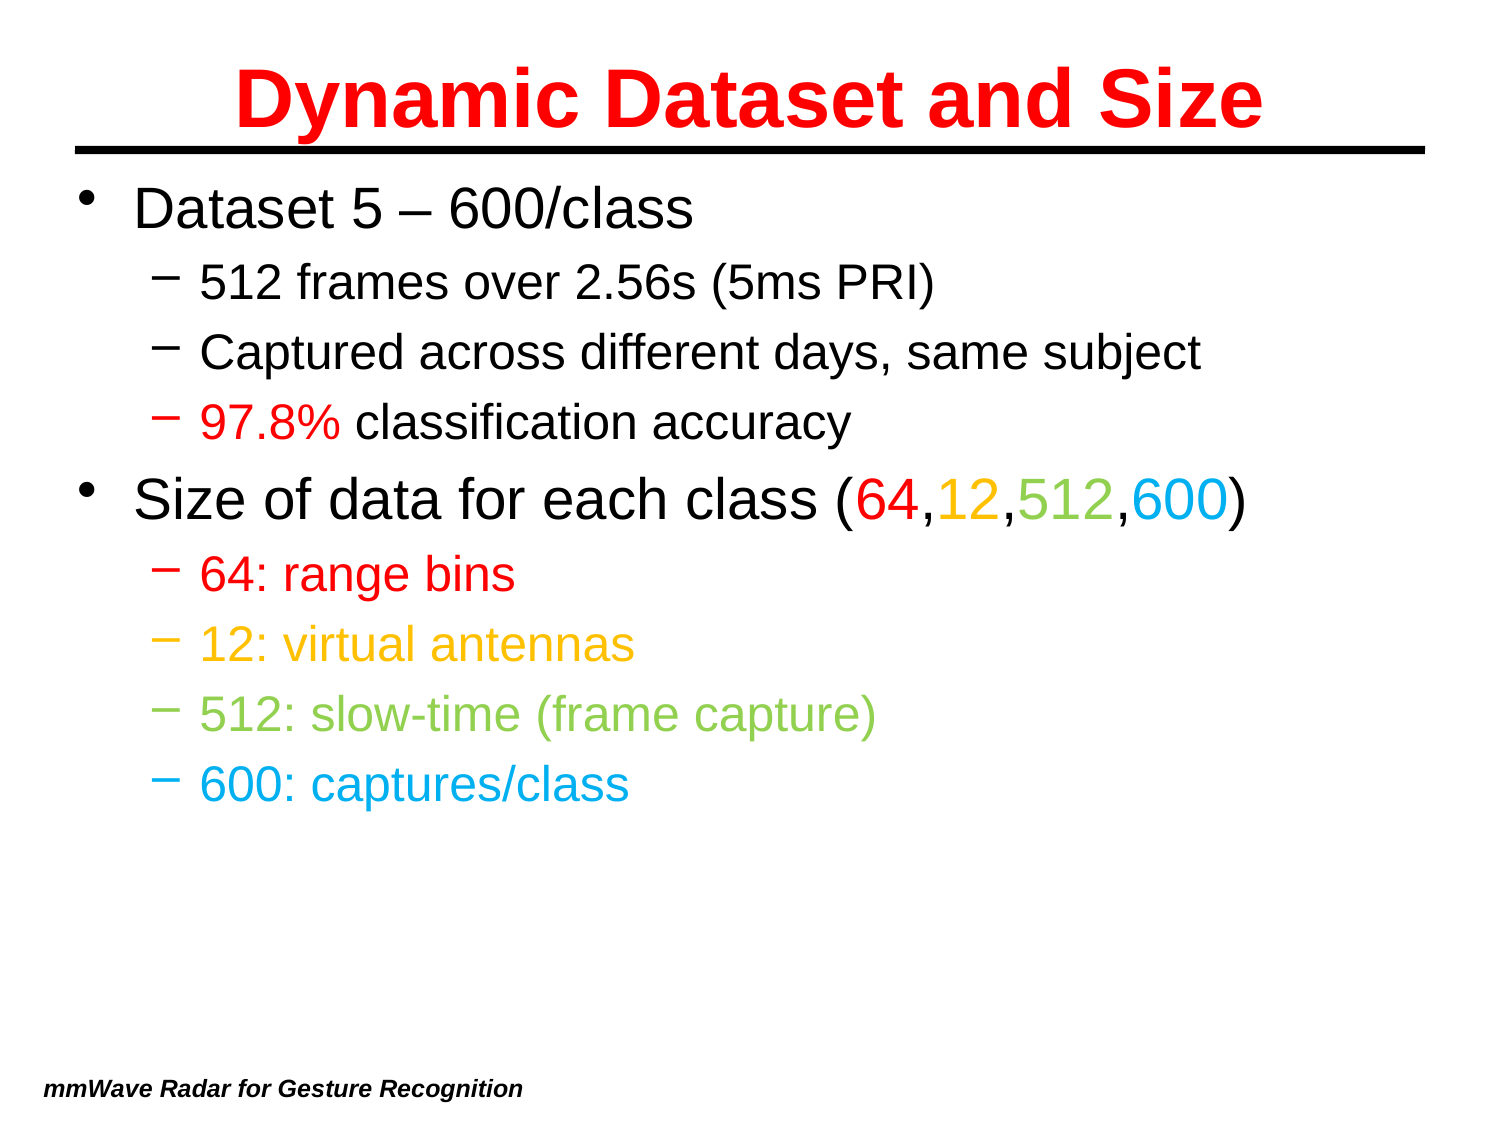

# Dynamic Dataset and Size
Dataset 5 – 600/class
512 frames over 2.56s (5ms PRI)
Captured across different days, same subject
97.8% classification accuracy
Size of data for each class (64,12,512,600)
64: range bins
12: virtual antennas
512: slow-time (frame capture)
600: captures/class

mmWave Radar for Gesture Recognition